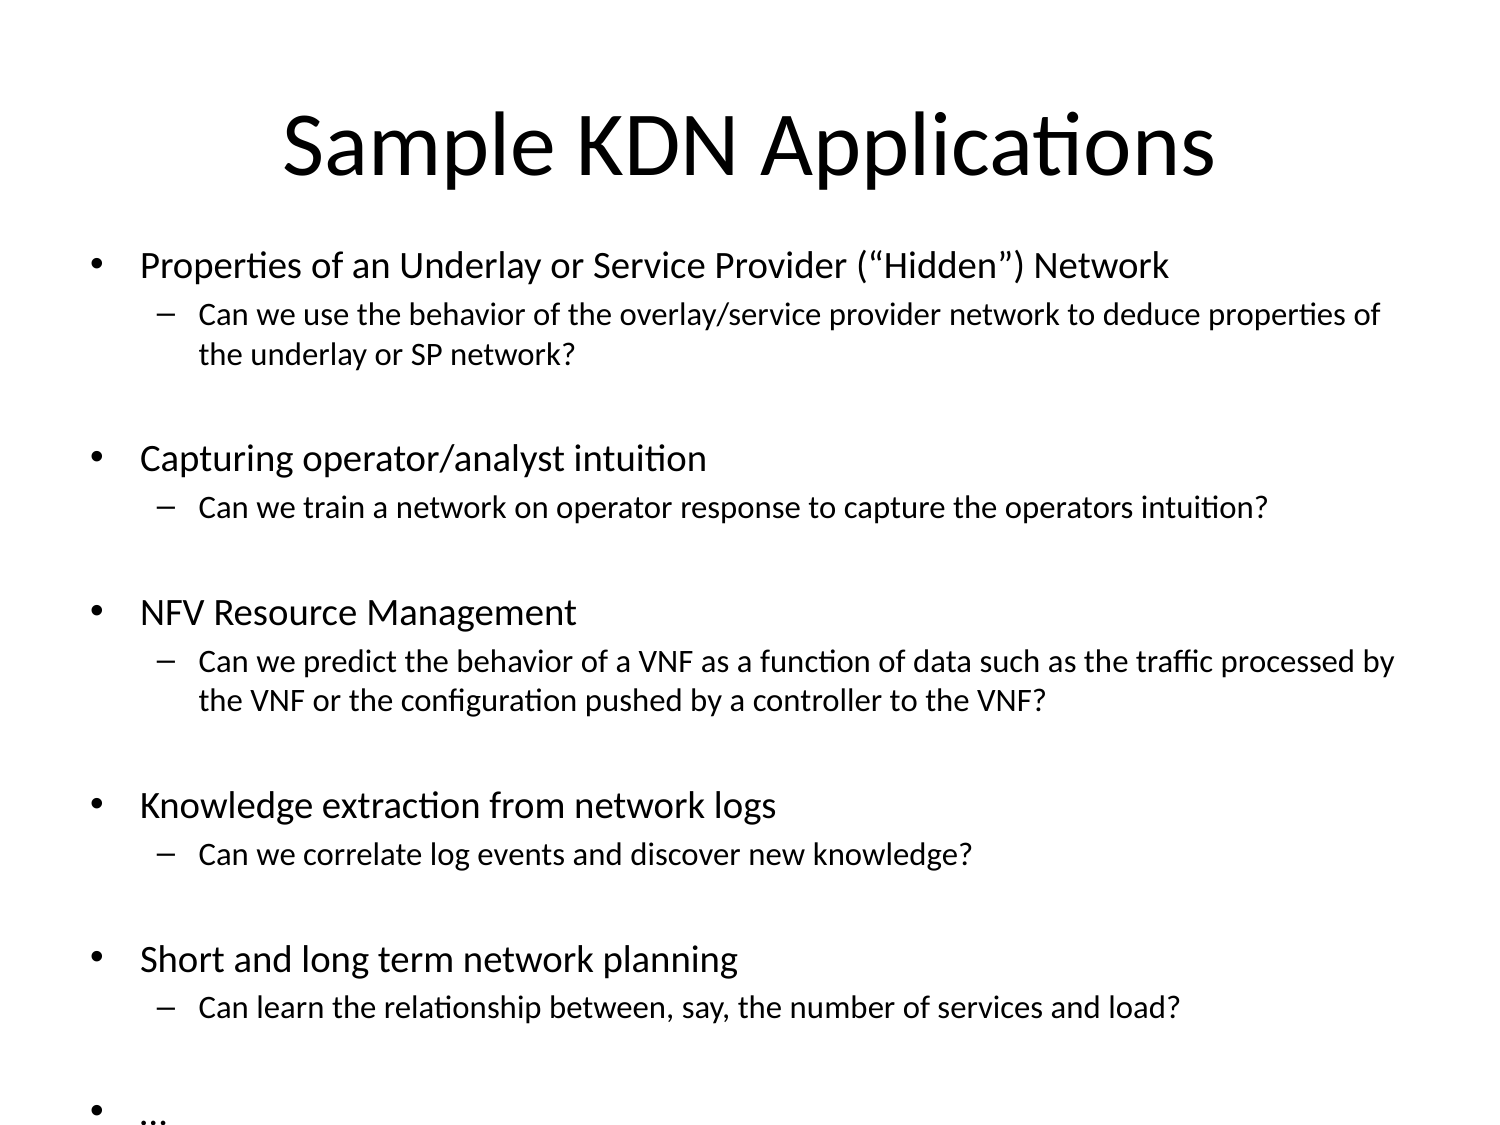

# Sample KDN Applications
Properties of an Underlay or Service Provider (“Hidden”) Network
Can we use the behavior of the overlay/service provider network to deduce properties of the underlay or SP network?

Capturing operator/analyst intuition
Can we train a network on operator response to capture the operators intuition?

NFV Resource Management
Can we predict the behavior of a VNF as a function of data such as the traffic processed by the VNF or the configuration pushed by a controller to the VNF?

Knowledge extraction from network logs
Can we correlate log events and discover new knowledge?

Short and long term network planning
Can learn the relationship between, say, the number of services and load?

…